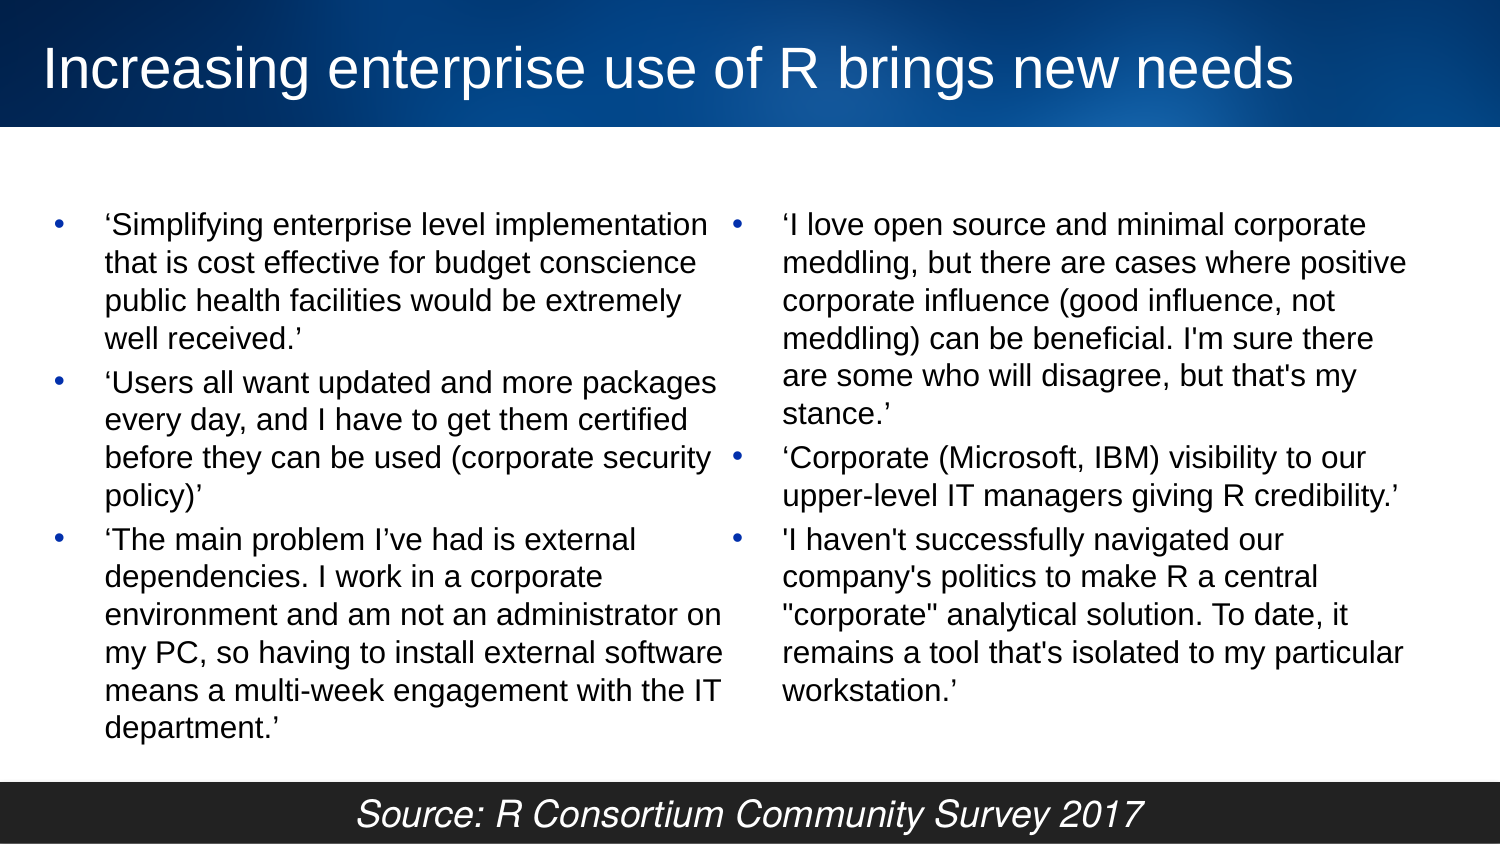

# Increasing enterprise use of R brings new needs
‘Simplifying enterprise level implementation that is cost effective for budget conscience public health facilities would be extremely well received.’
‘Users all want updated and more packages every day, and I have to get them certified before they can be used (corporate security policy)’
‘The main problem I’ve had is external dependencies. I work in a corporate environment and am not an administrator on my PC, so having to install external software means a multi-week engagement with the IT department.’
‘I love open source and minimal corporate meddling, but there are cases where positive corporate influence (good influence, not meddling) can be beneficial. I'm sure there are some who will disagree, but that's my stance.’
‘Corporate (Microsoft, IBM) visibility to our upper-level IT managers giving R credibility.’
'I haven't successfully navigated our company's politics to make R a central "corporate" analytical solution. To date, it remains a tool that's isolated to my particular workstation.’
Source: R Consortium Community Survey 2017